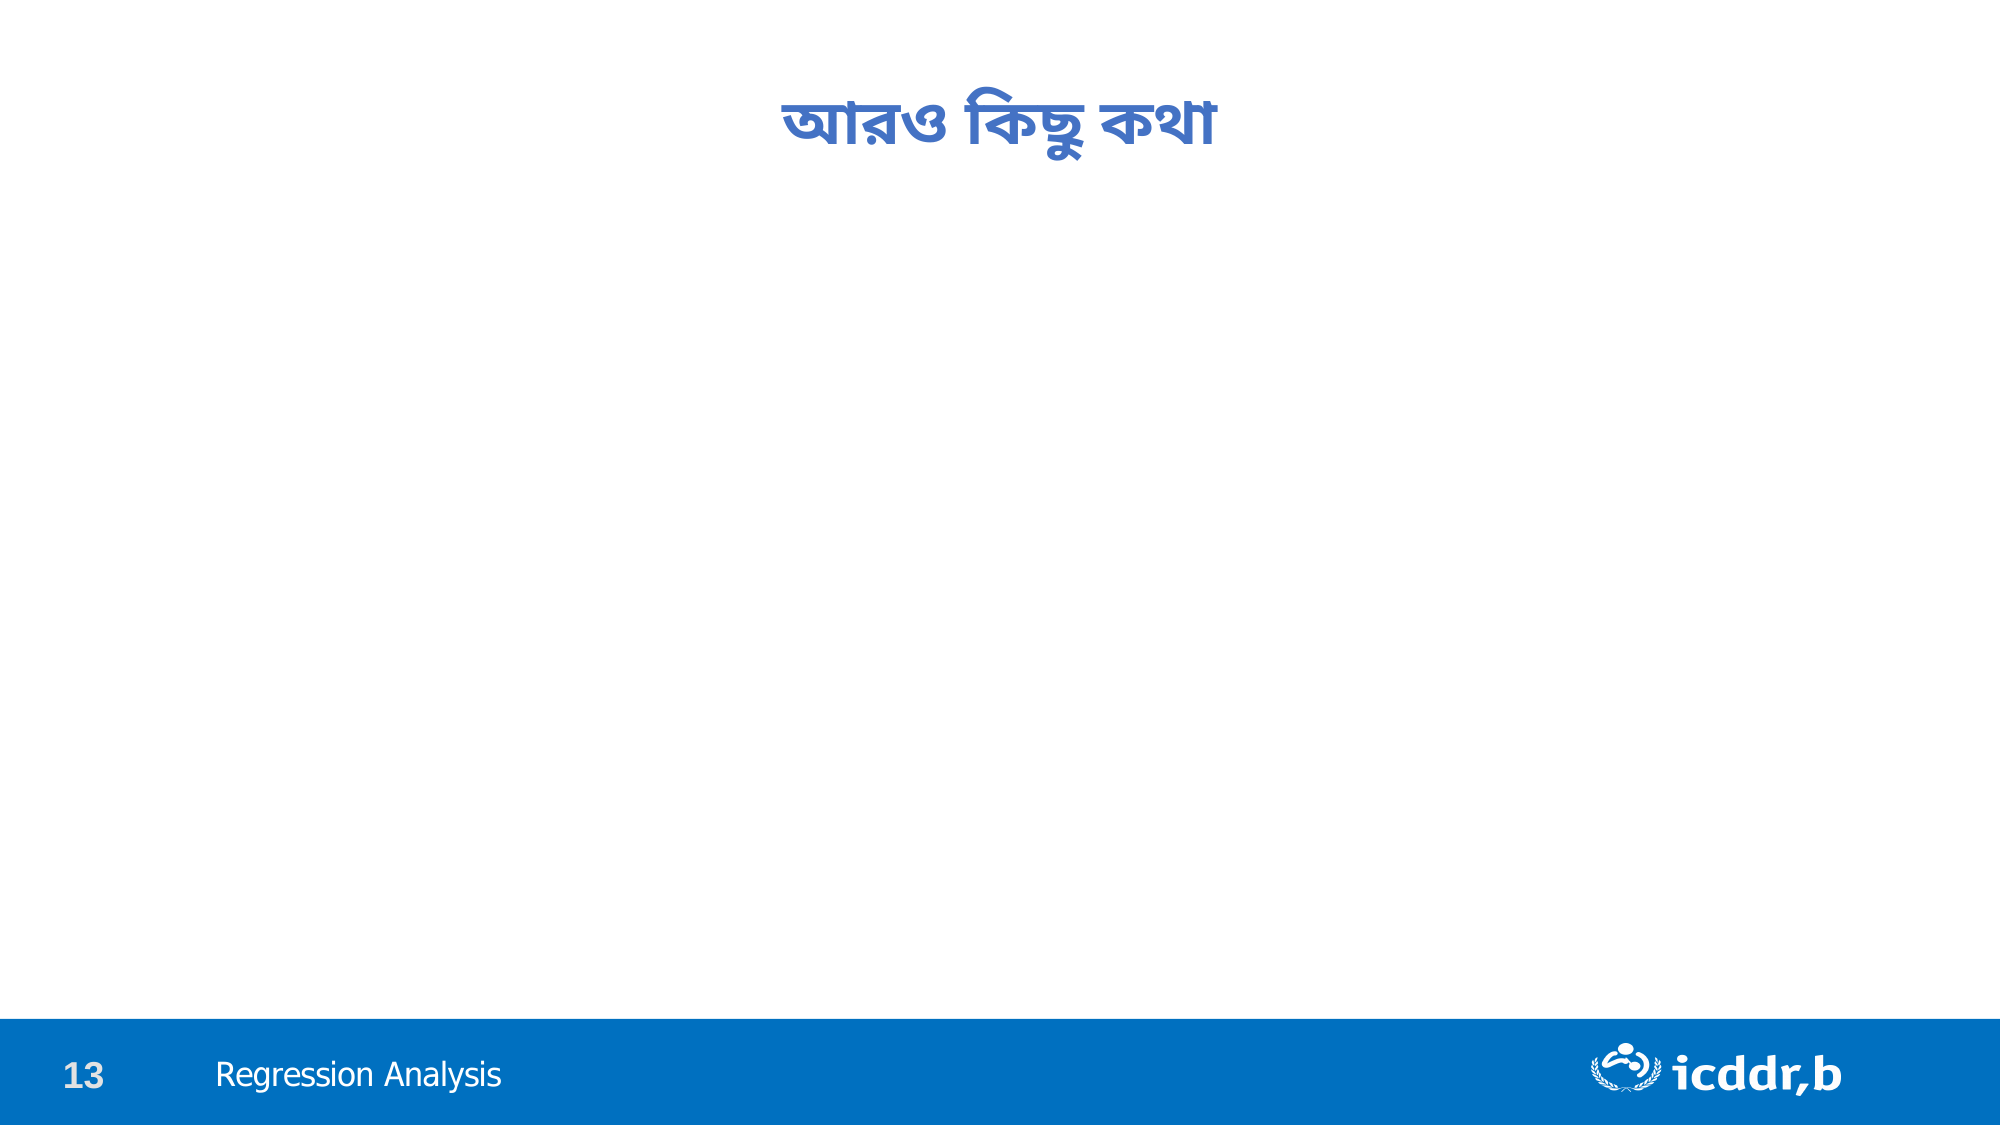

আরও কিছু কথা
Zero (0) is the additive identity
Zero (1) is the multiplicative identity